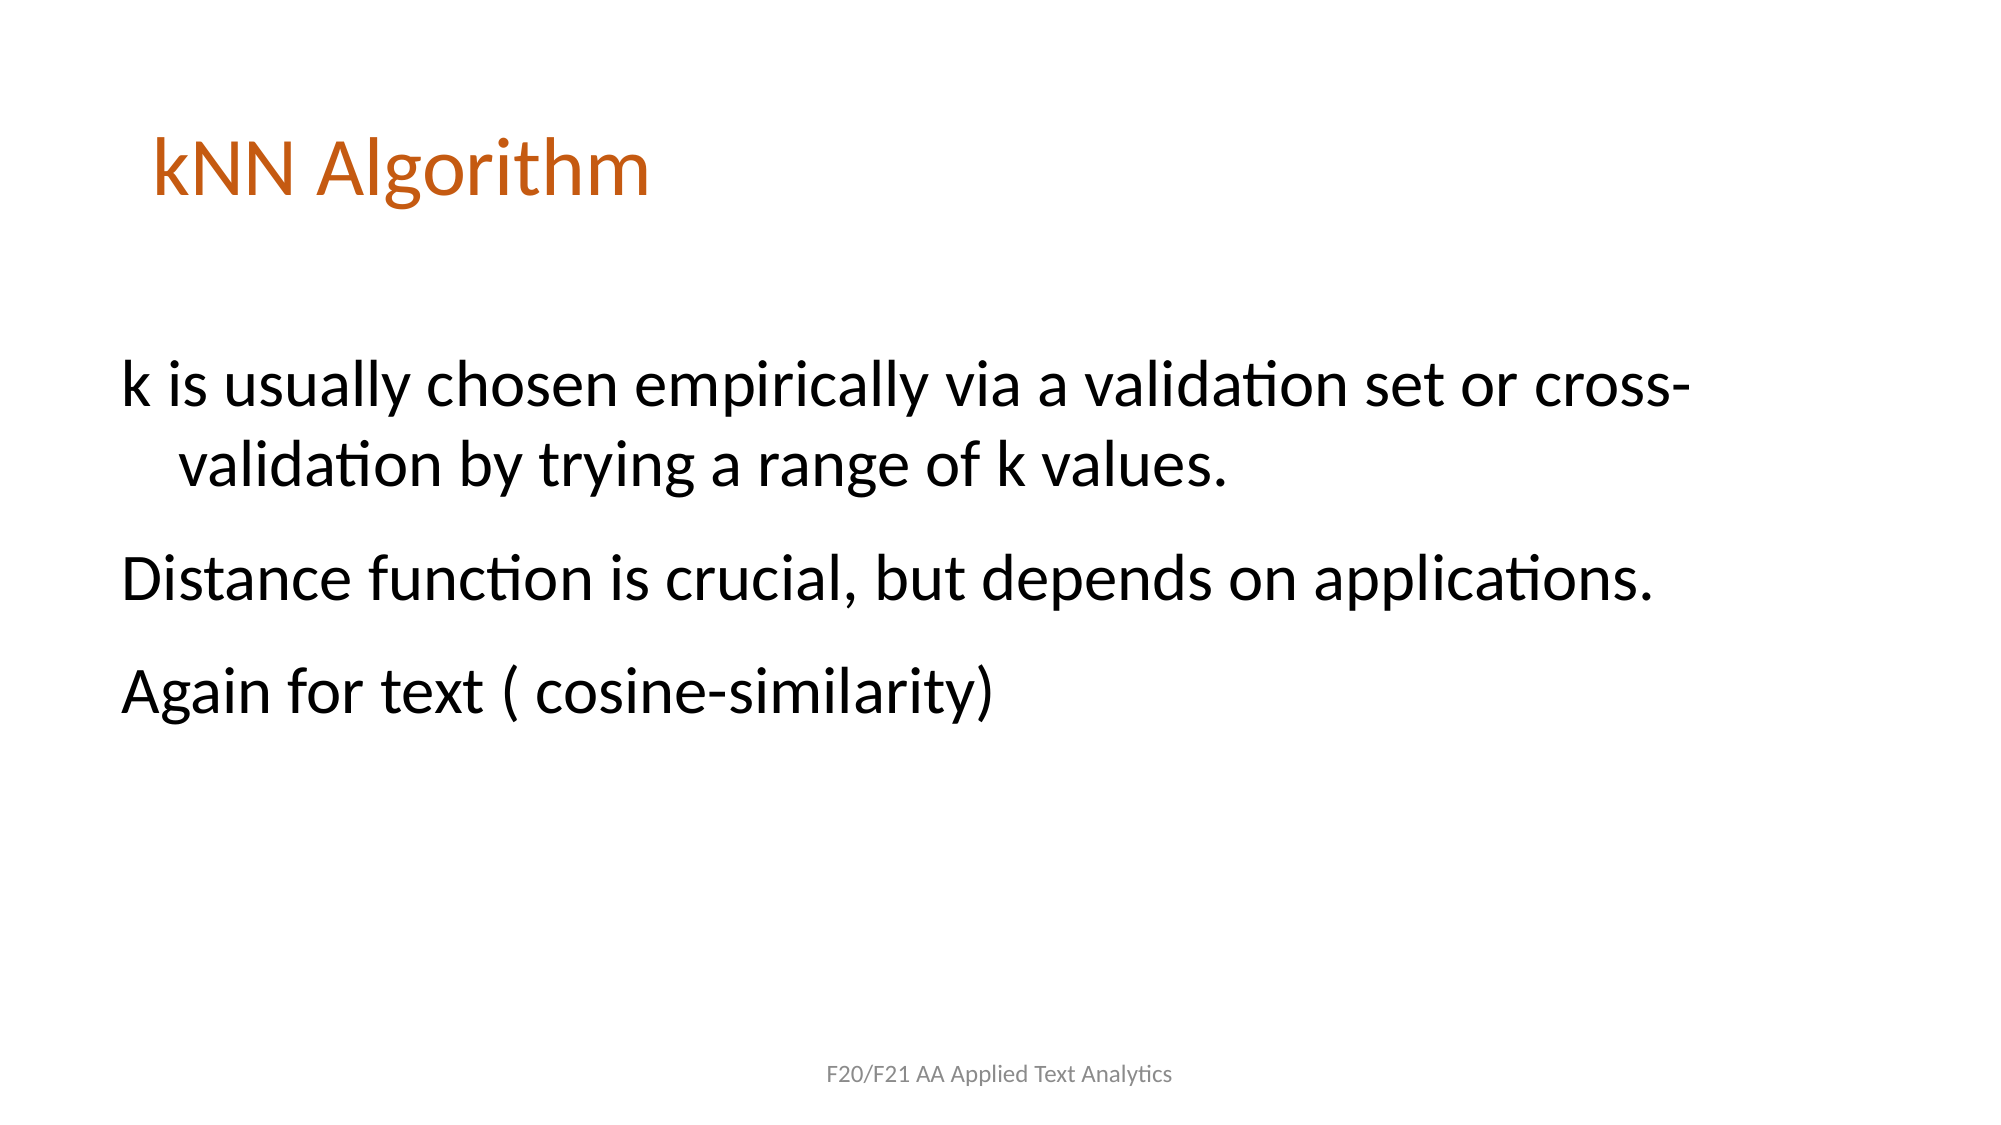

# kNN Algorithm
k is usually chosen empirically via a validation set or cross-validation by trying a range of k values.
Distance function is crucial, but depends on applications.
Again for text ( cosine-similarity)
F20/F21 AA Applied Text Analytics